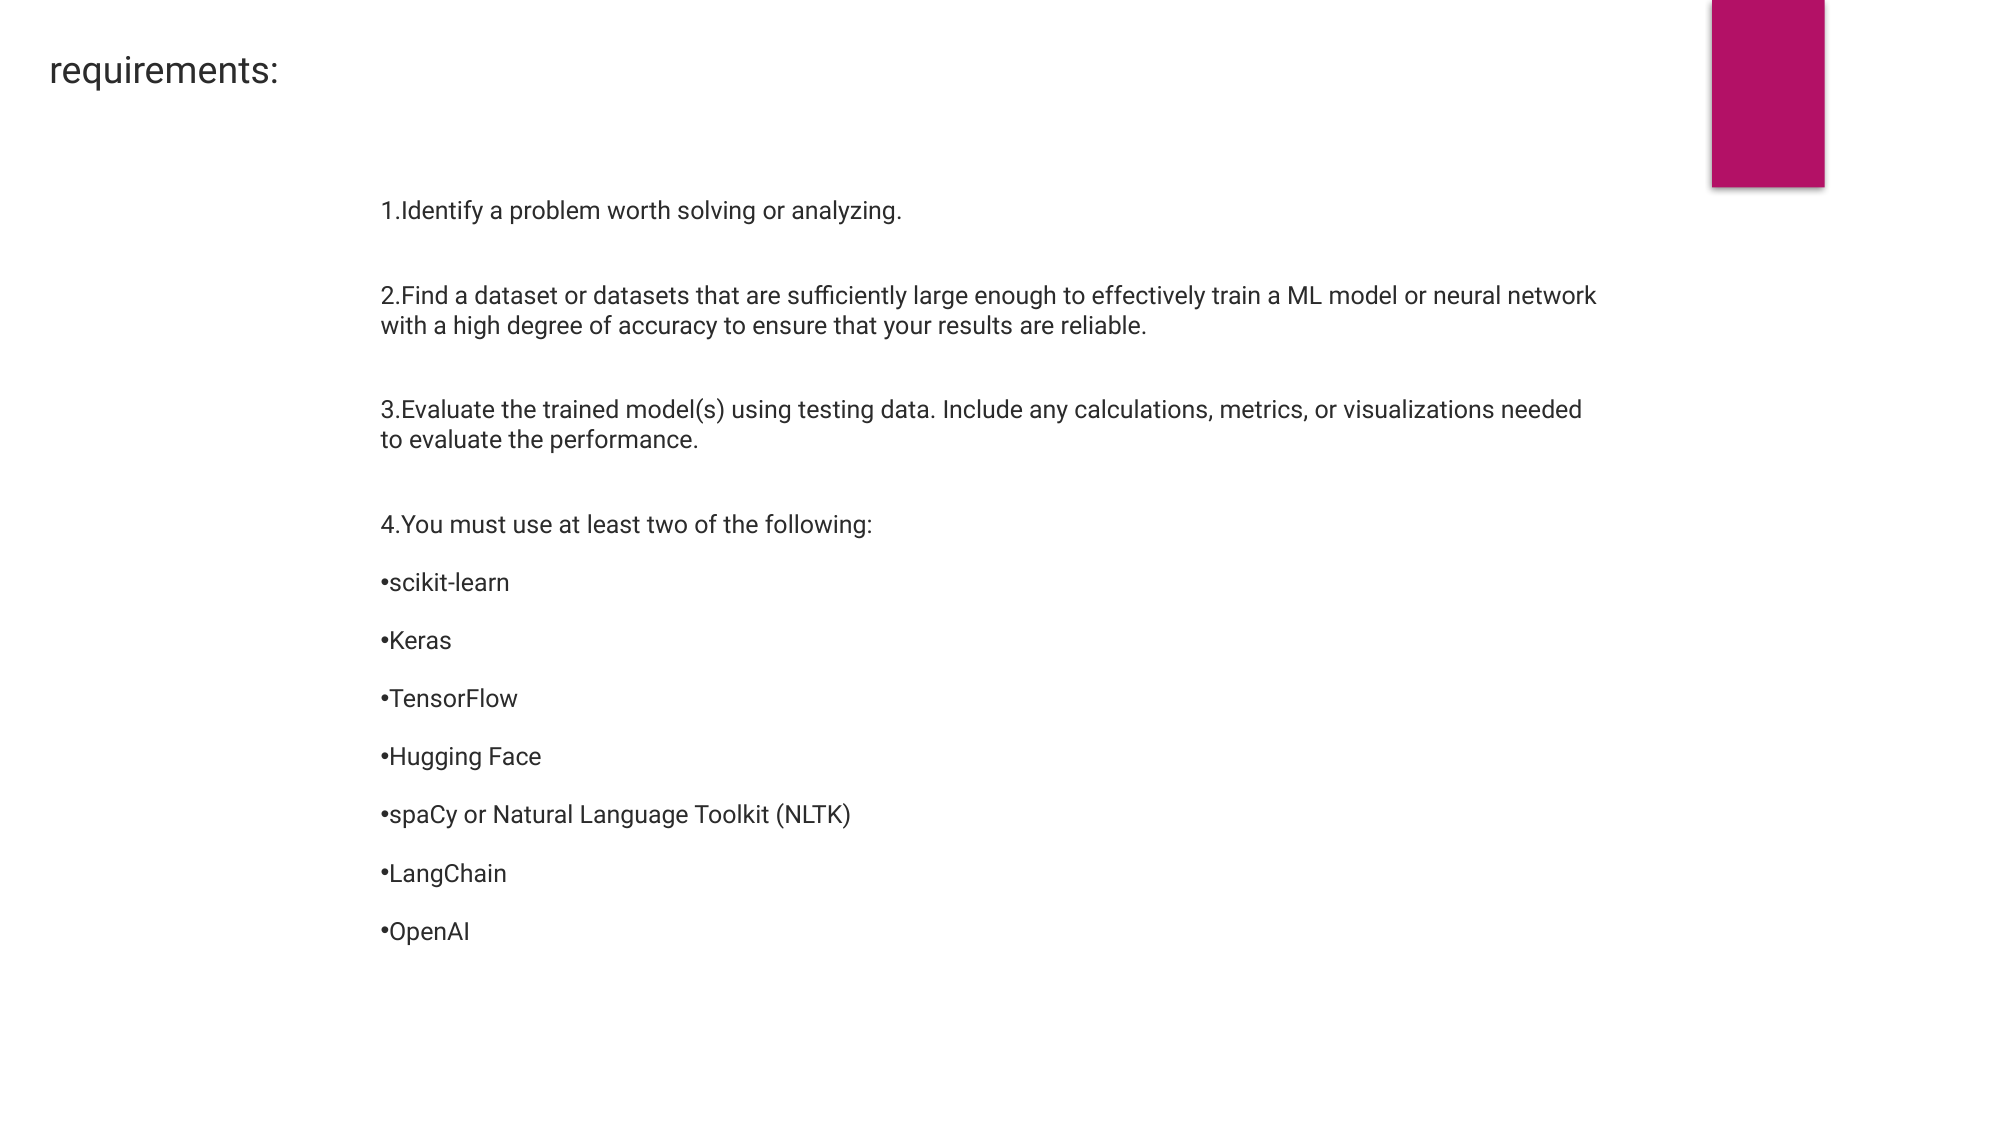

requirements:
Identify a problem worth solving or analyzing.
Find a dataset or datasets that are sufficiently large enough to effectively train a ML model or neural network with a high degree of accuracy to ensure that your results are reliable.
Evaluate the trained model(s) using testing data. Include any calculations, metrics, or visualizations needed to evaluate the performance.
You must use at least two of the following:
scikit-learn
Keras
TensorFlow
Hugging Face
spaCy or Natural Language Toolkit (NLTK)
LangChain
OpenAI